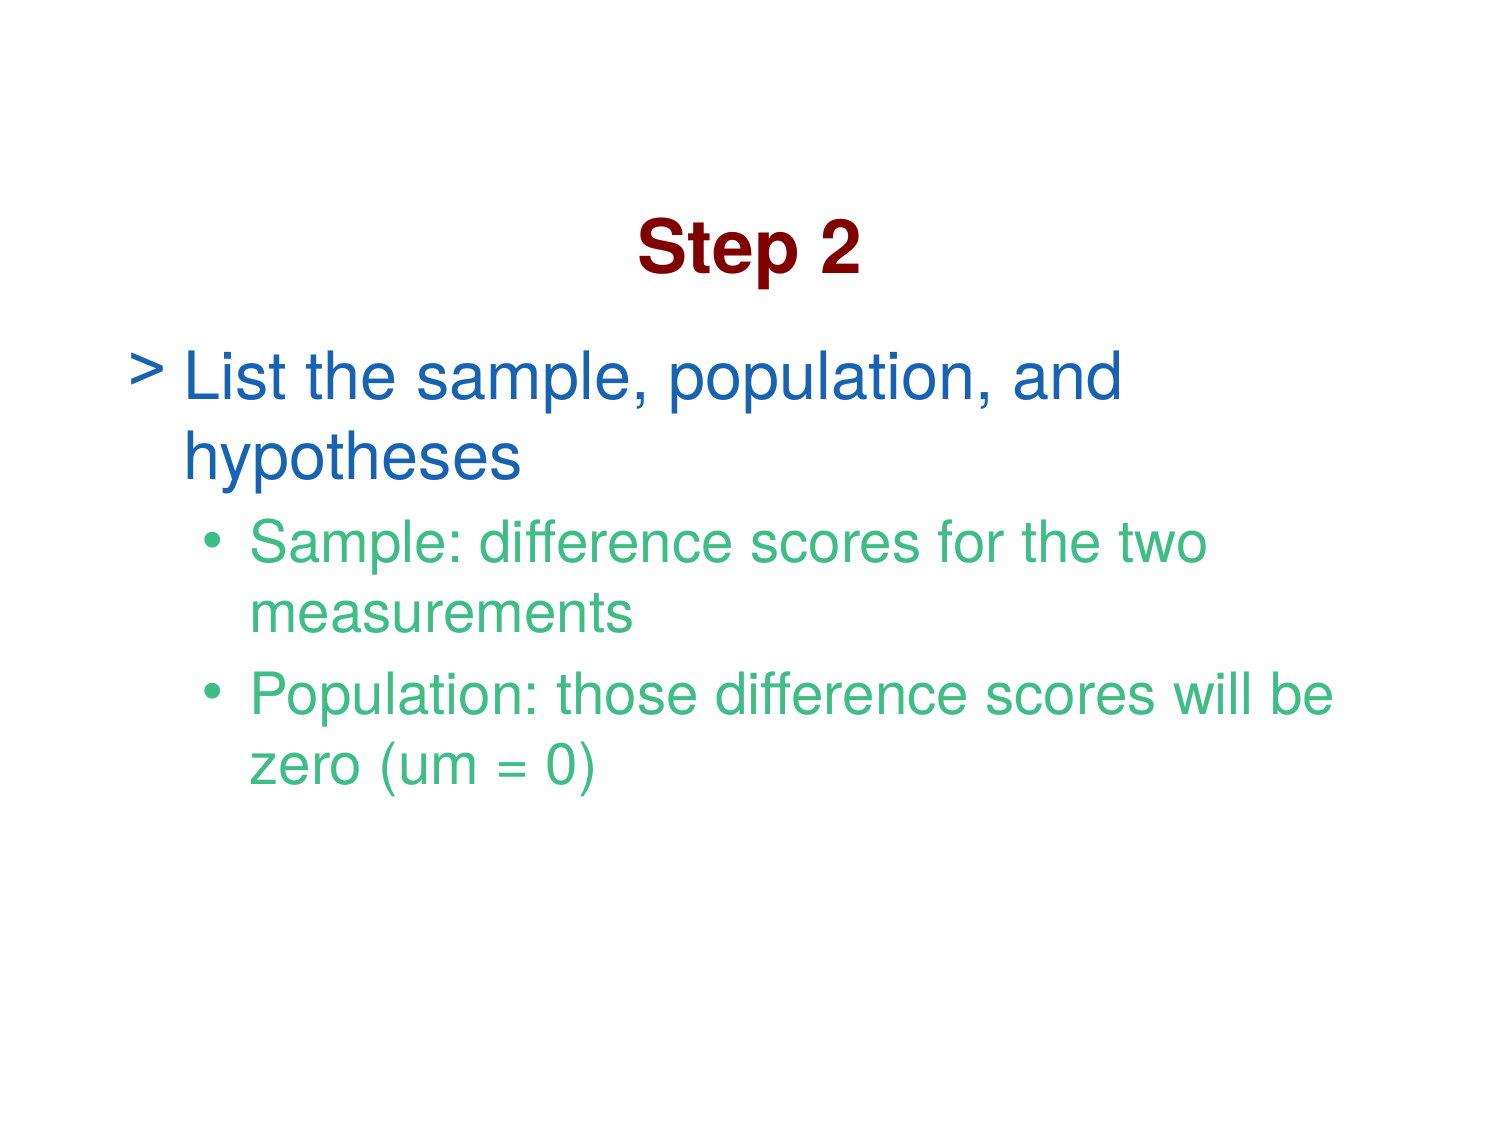

# Step 2
List the sample, population, and hypotheses
Sample: difference scores for the two measurements
Population: those difference scores will be zero (um = 0)